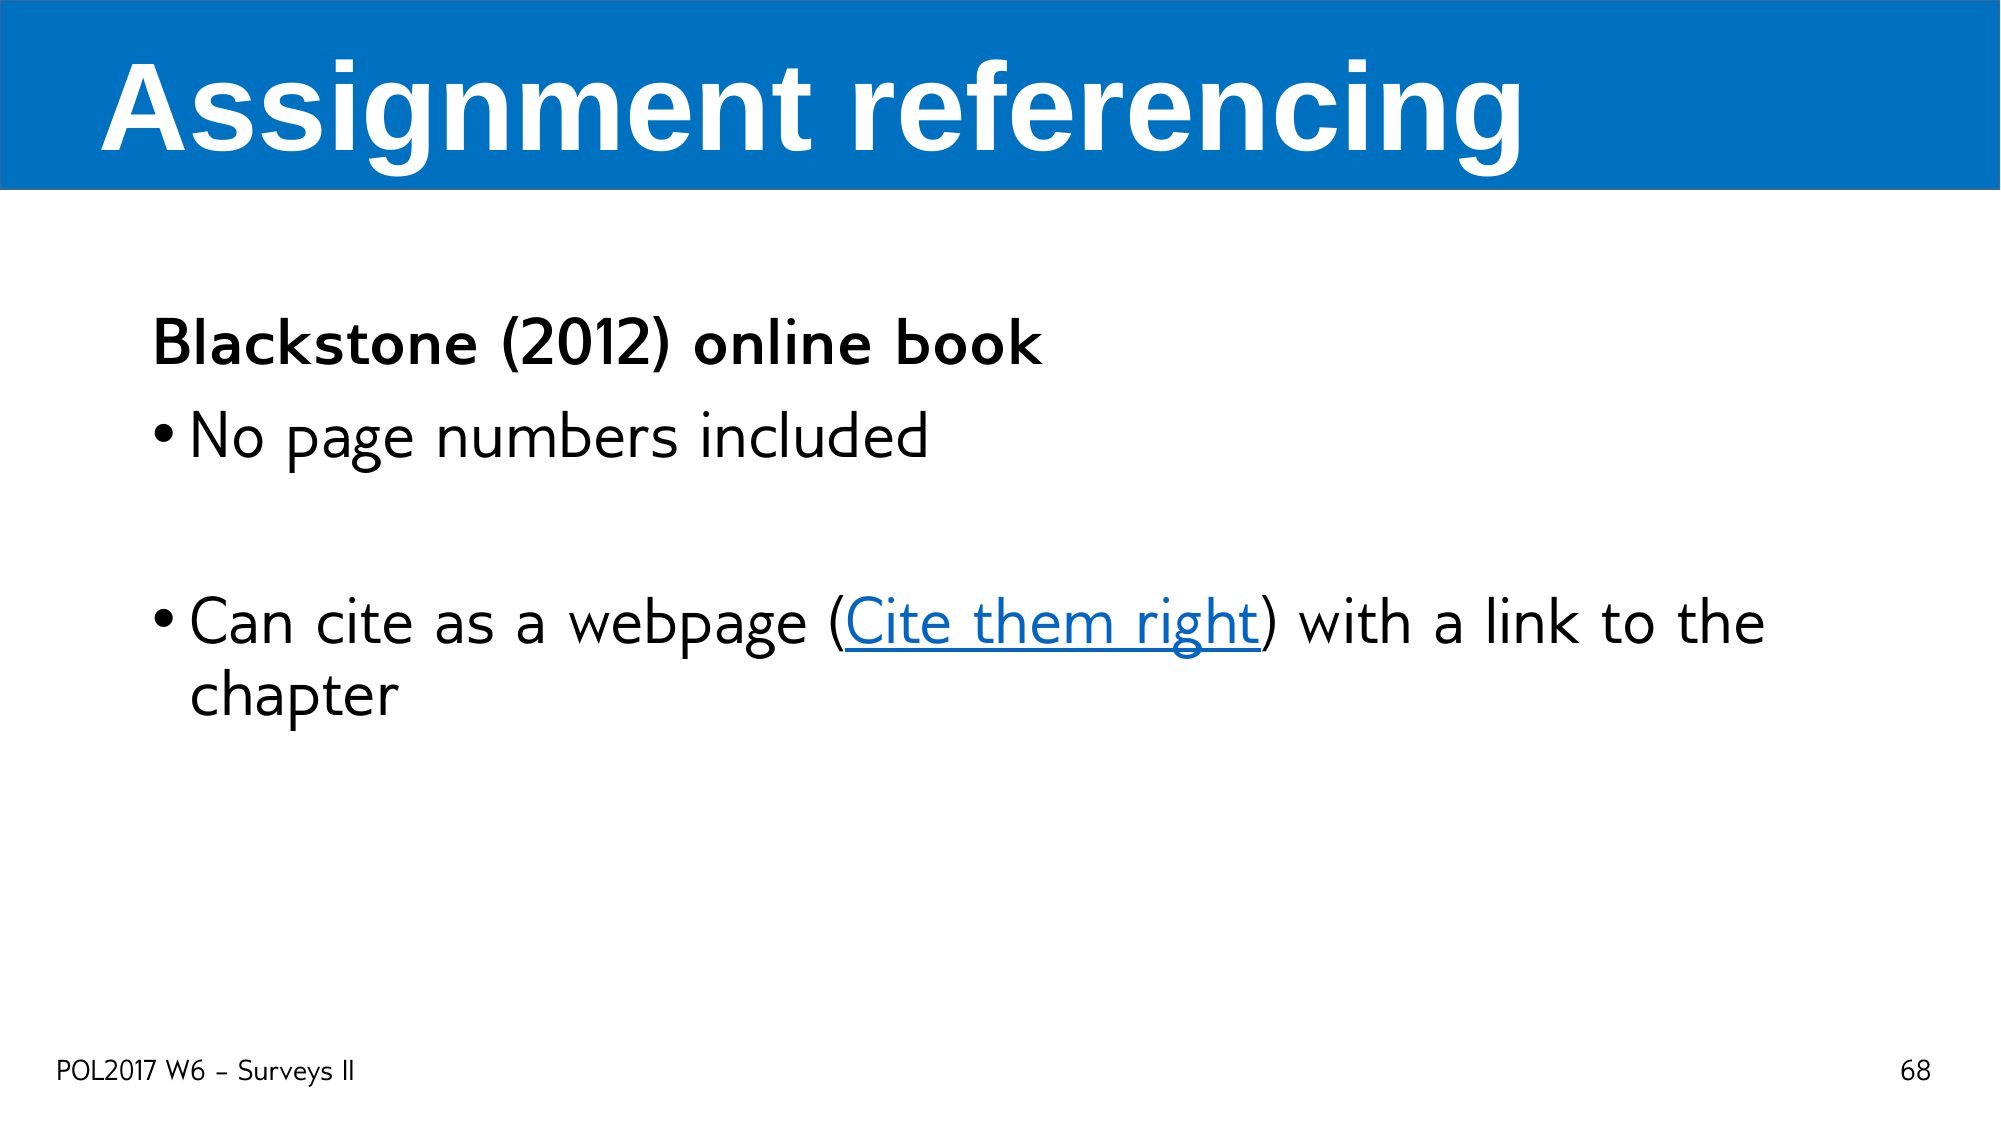

# Assignment referencing
Blackstone (2012) online book
No page numbers included

Can cite as a webpage (Cite them right) with a link to the chapter

POL2017 W6 – Surveys II
68